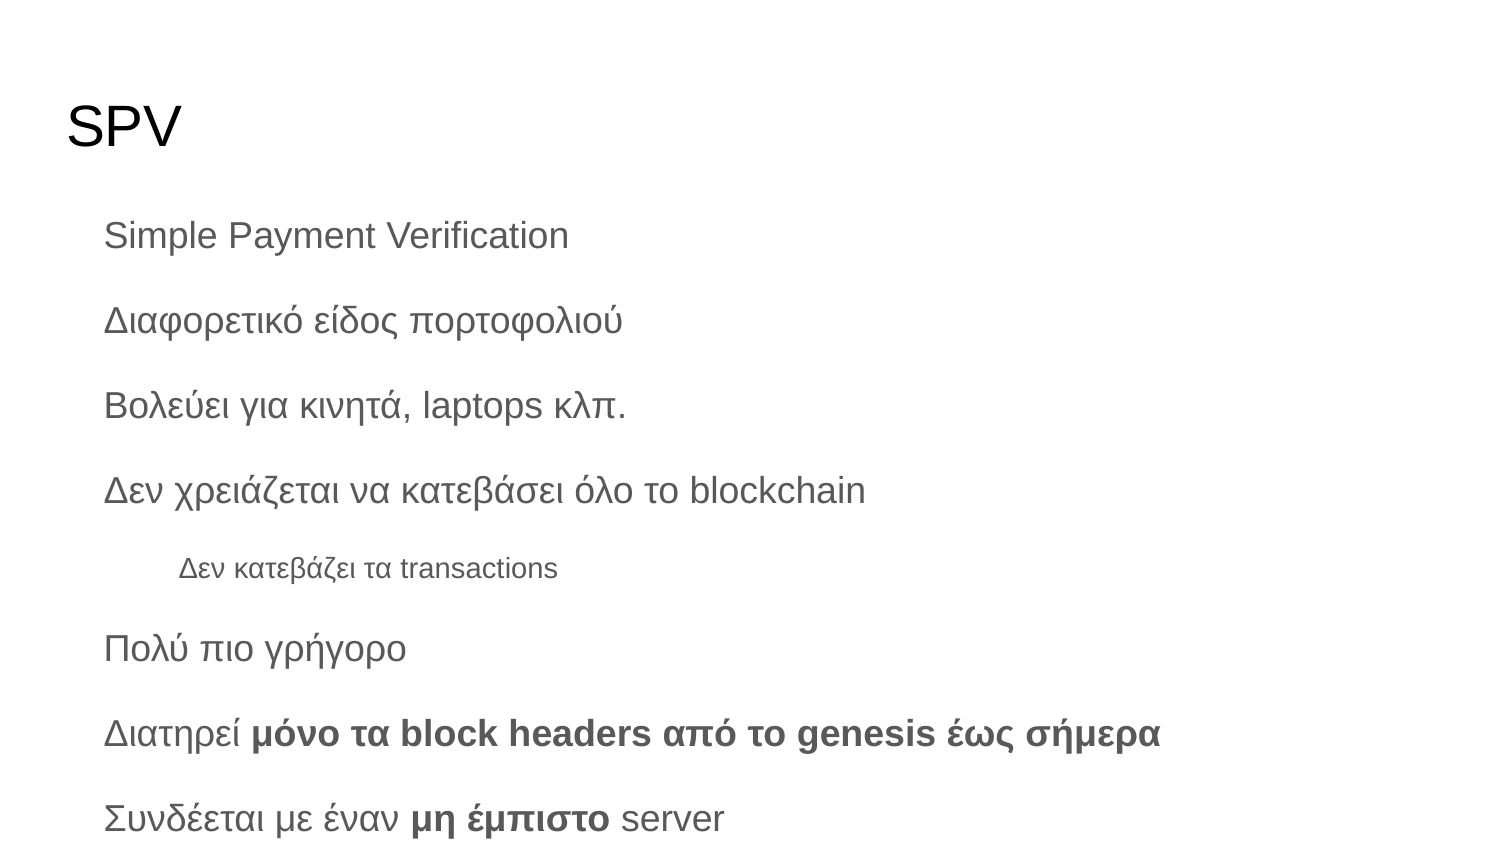

# SPV
Simple Payment Verification
Διαφορετικό είδος πορτοφολιού
Βολεύει για κινητά, laptops κλπ.
Δεν χρειάζεται να κατεβάσει όλο το blockchain
Δεν κατεβάζει τα transactions
Πολύ πιο γρήγορο
Διατηρεί μόνο τα block headers από το genesis έως σήμερα
Συνδέεται με έναν μη έμπιστο server
Ο server διατηρεί το blockchain και αποδεικνύει στο SPV πορτοφόλι την εγκυρότητα κάθε ισχυρισμού